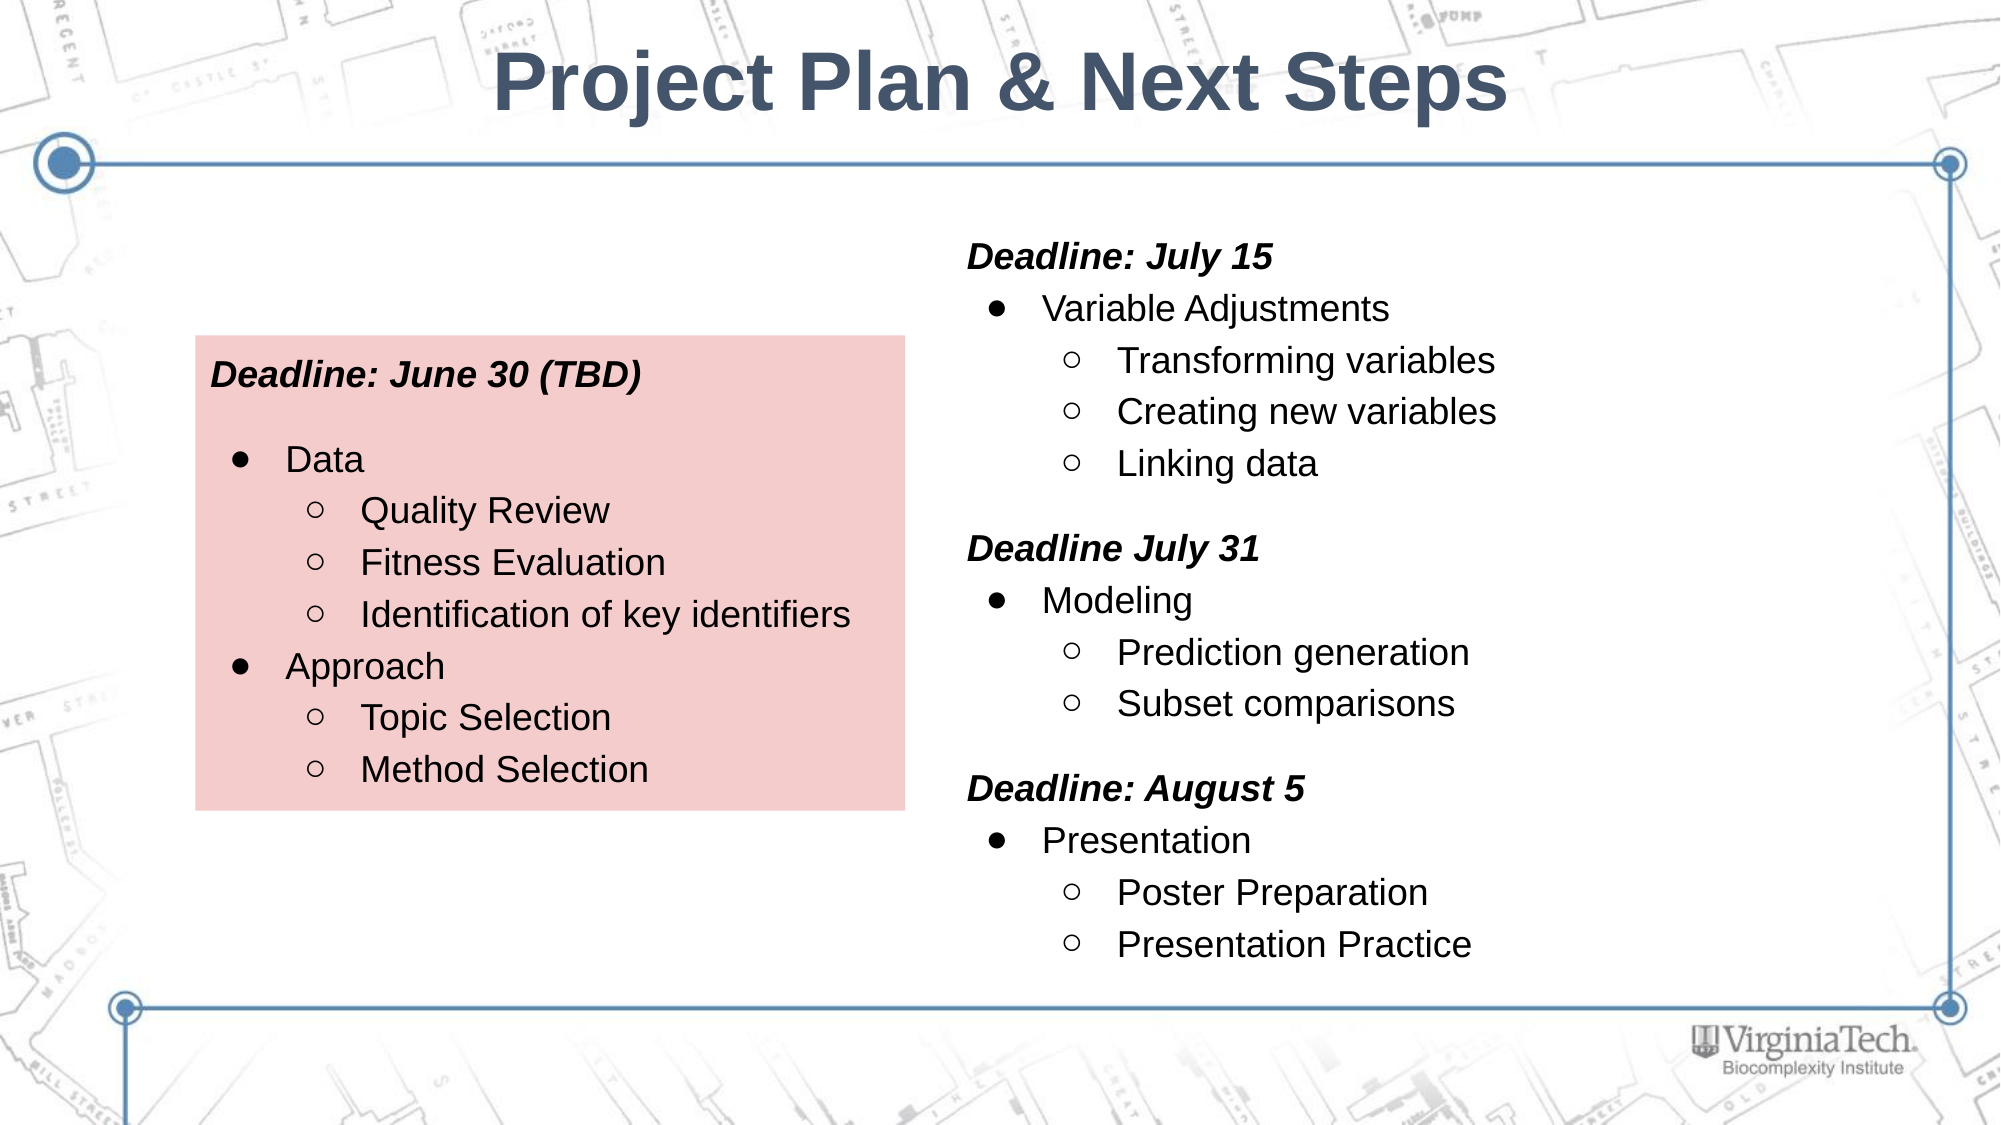

# Project Plan & Next Steps
Deadline: July 15
Variable Adjustments
Transforming variables
Creating new variables
Linking data
Deadline July 31
Modeling
Prediction generation
Subset comparisons
Deadline: August 5
Presentation
Poster Preparation
Presentation Practice
Deadline: June 30 (TBD)
Data
Quality Review
Fitness Evaluation
Identification of key identifiers
Approach
Topic Selection
Method Selection